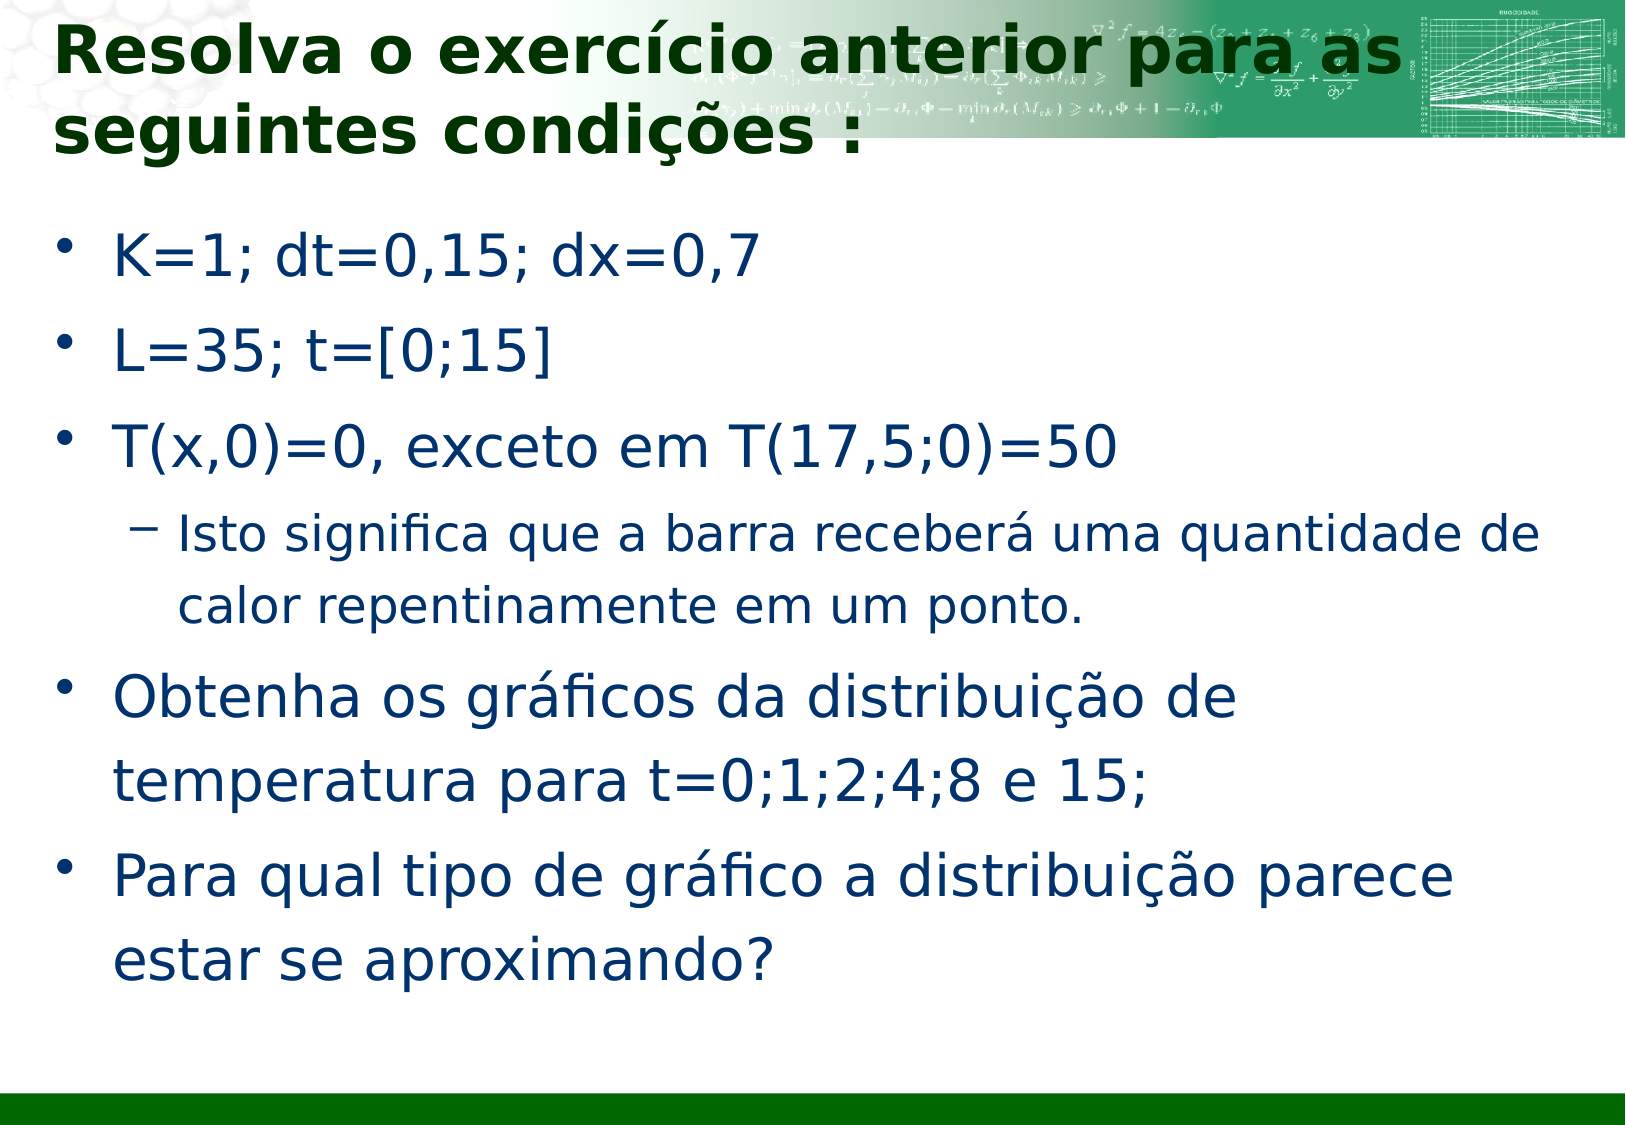

# Resolva o exercício anterior para as seguintes condições :
K=1; dt=0,15; dx=0,7
L=35; t=[0;15]
T(x,0)=0, exceto em T(17,5;0)=50
Isto significa que a barra receberá uma quantidade de calor repentinamente em um ponto.
Obtenha os gráficos da distribuição de temperatura para t=0;1;2;4;8 e 15;
Para qual tipo de gráfico a distribuição parece estar se aproximando?